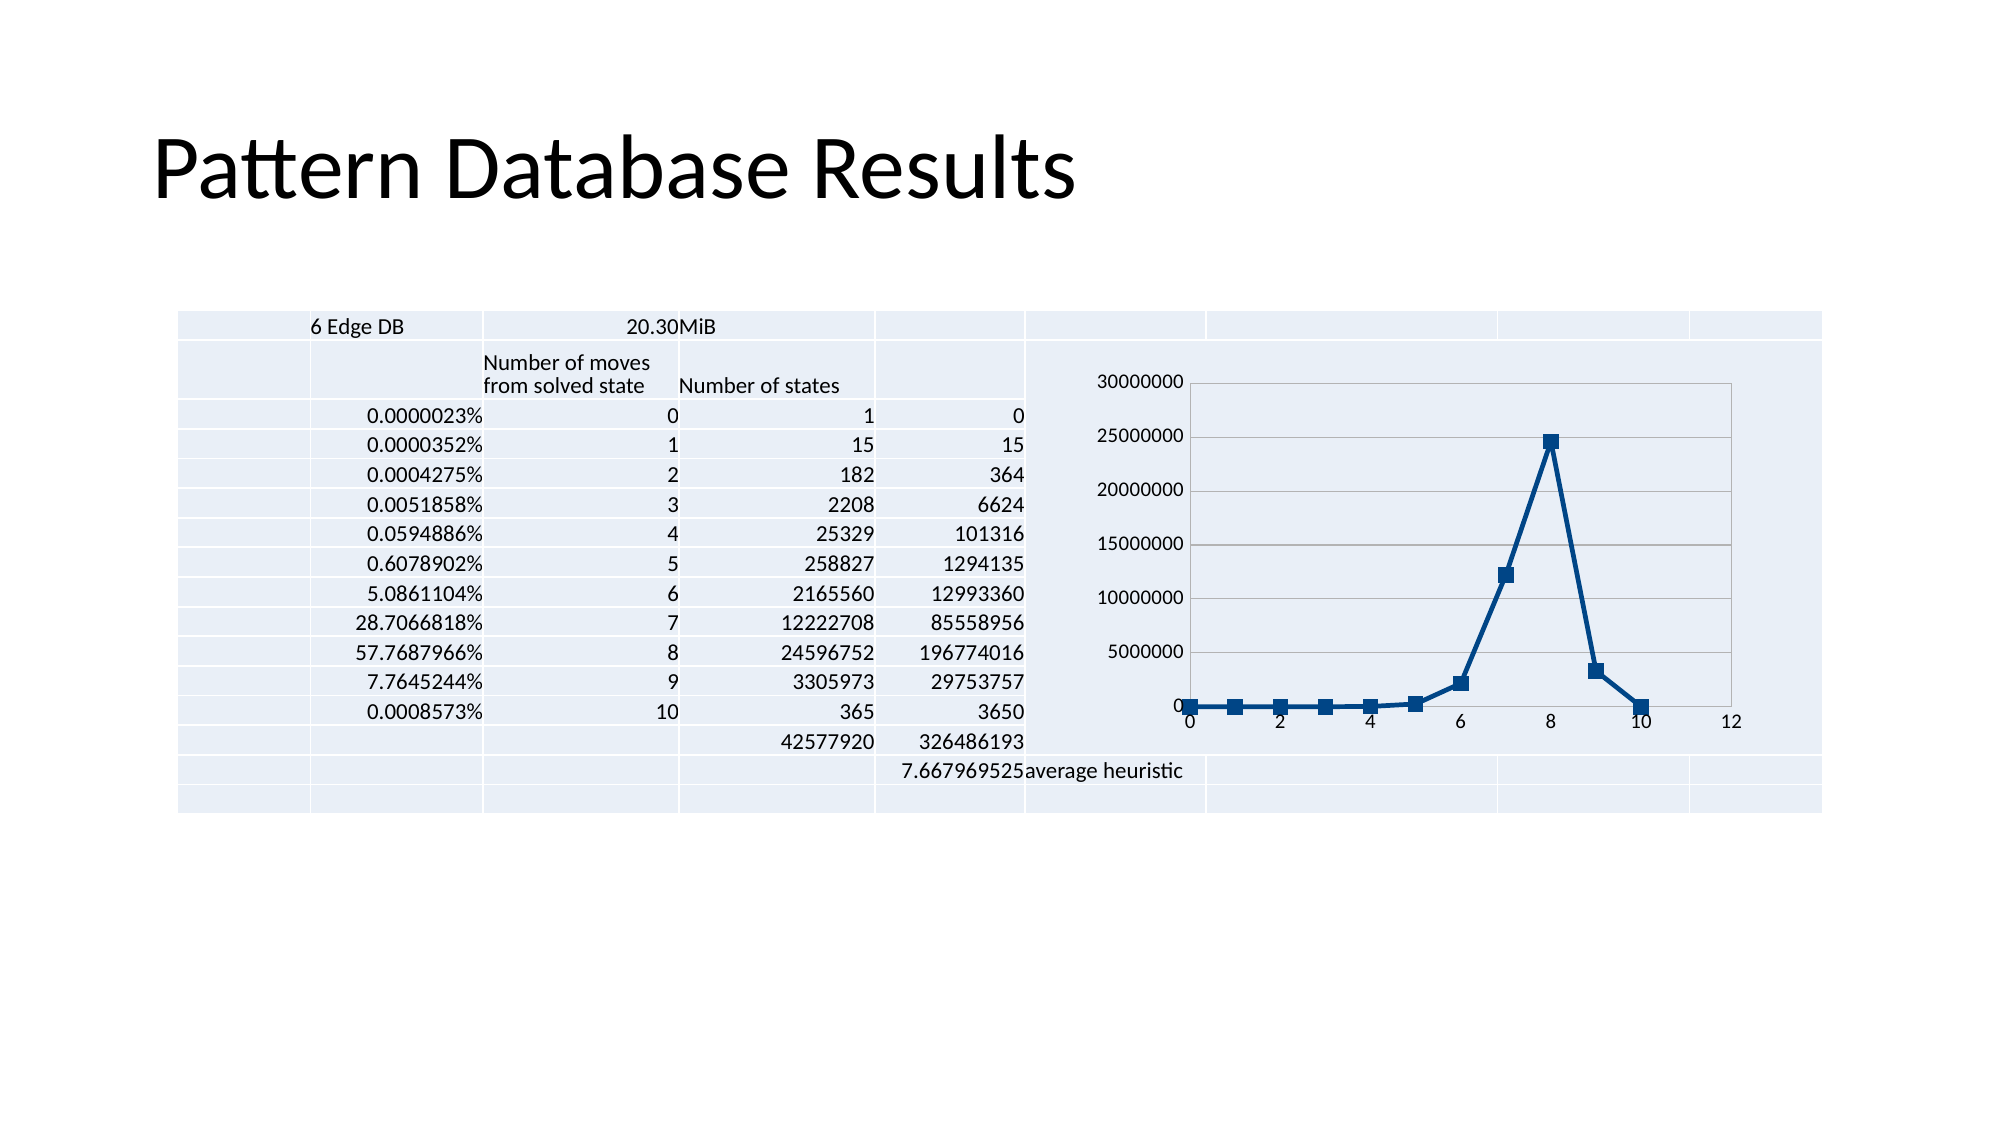

# Pattern Database Results
|  | 6 Edge DB | 20.30 | MiB |  |  |  |  |  |
| --- | --- | --- | --- | --- | --- | --- | --- | --- |
|  |  | Number of moves from solved state | Number of states |  |  |  |  |  |
|  | 0.0000023% | 0 | 1 | 0 |  |  |  |  |
|  | 0.0000352% | 1 | 15 | 15 |  |  |  |  |
|  | 0.0004275% | 2 | 182 | 364 |  |  |  |  |
|  | 0.0051858% | 3 | 2208 | 6624 |  |  |  |  |
|  | 0.0594886% | 4 | 25329 | 101316 |  |  |  |  |
|  | 0.6078902% | 5 | 258827 | 1294135 |  |  |  |  |
|  | 5.0861104% | 6 | 2165560 | 12993360 |  |  |  |  |
|  | 28.7066818% | 7 | 12222708 | 85558956 |  |  |  |  |
|  | 57.7687966% | 8 | 24596752 | 196774016 |  |  |  |  |
|  | 7.7645244% | 9 | 3305973 | 29753757 |  |  |  |  |
|  | 0.0008573% | 10 | 365 | 3650 |  |  |  |  |
|  |  |  | 42577920 | 326486193 |  |  |  |  |
|  |  |  |  | 7.667969525 | average heuristic |  |  |  |
|  |  |  |  |  |  |  |  |  |

### Chart

| Category | Number of states |
|---|---|